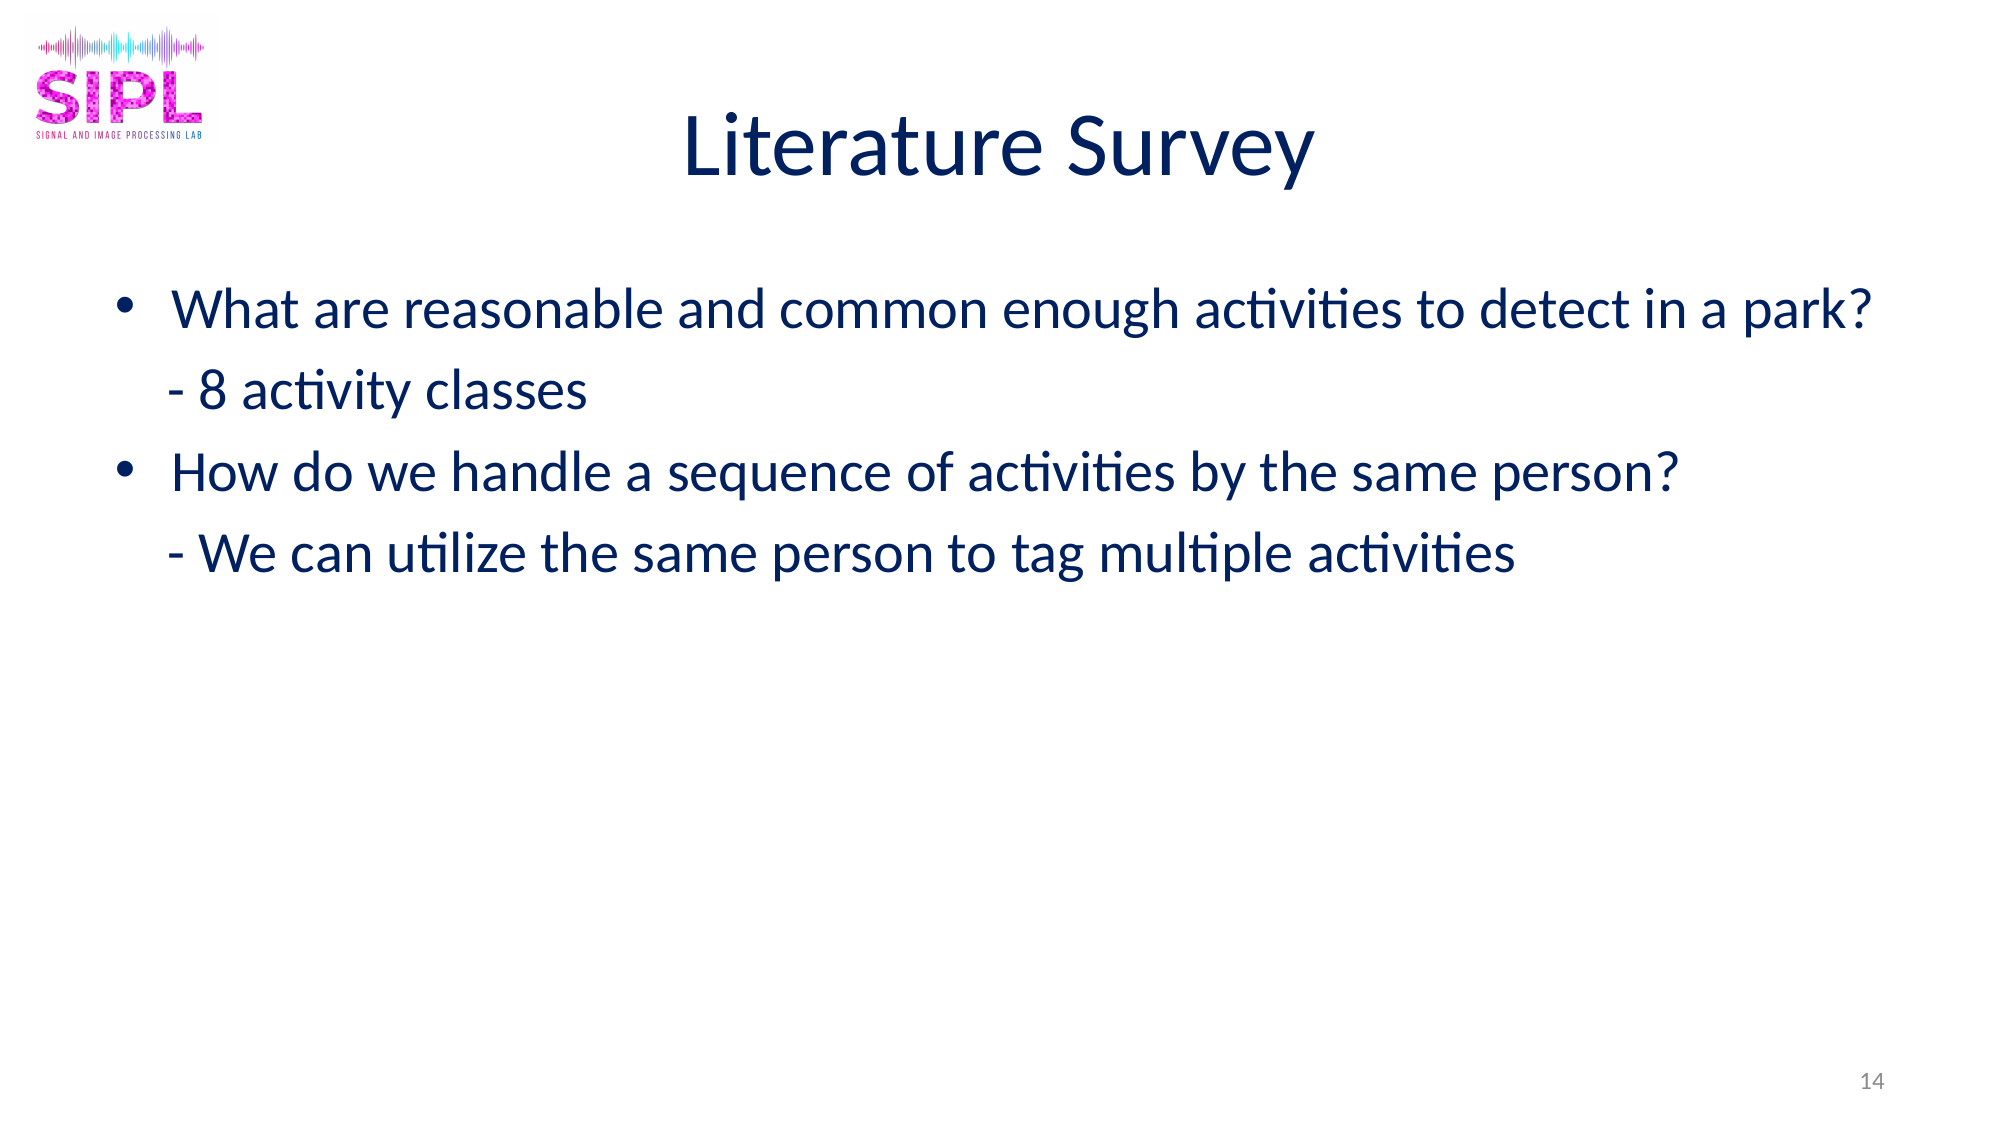

# Literature Survey

What are reasonable and common enough activities to detect in a park?
    - 8 activity classes
How do we handle a sequence of activities by the same person?
    - We can utilize the same person to tag multiple activities

14